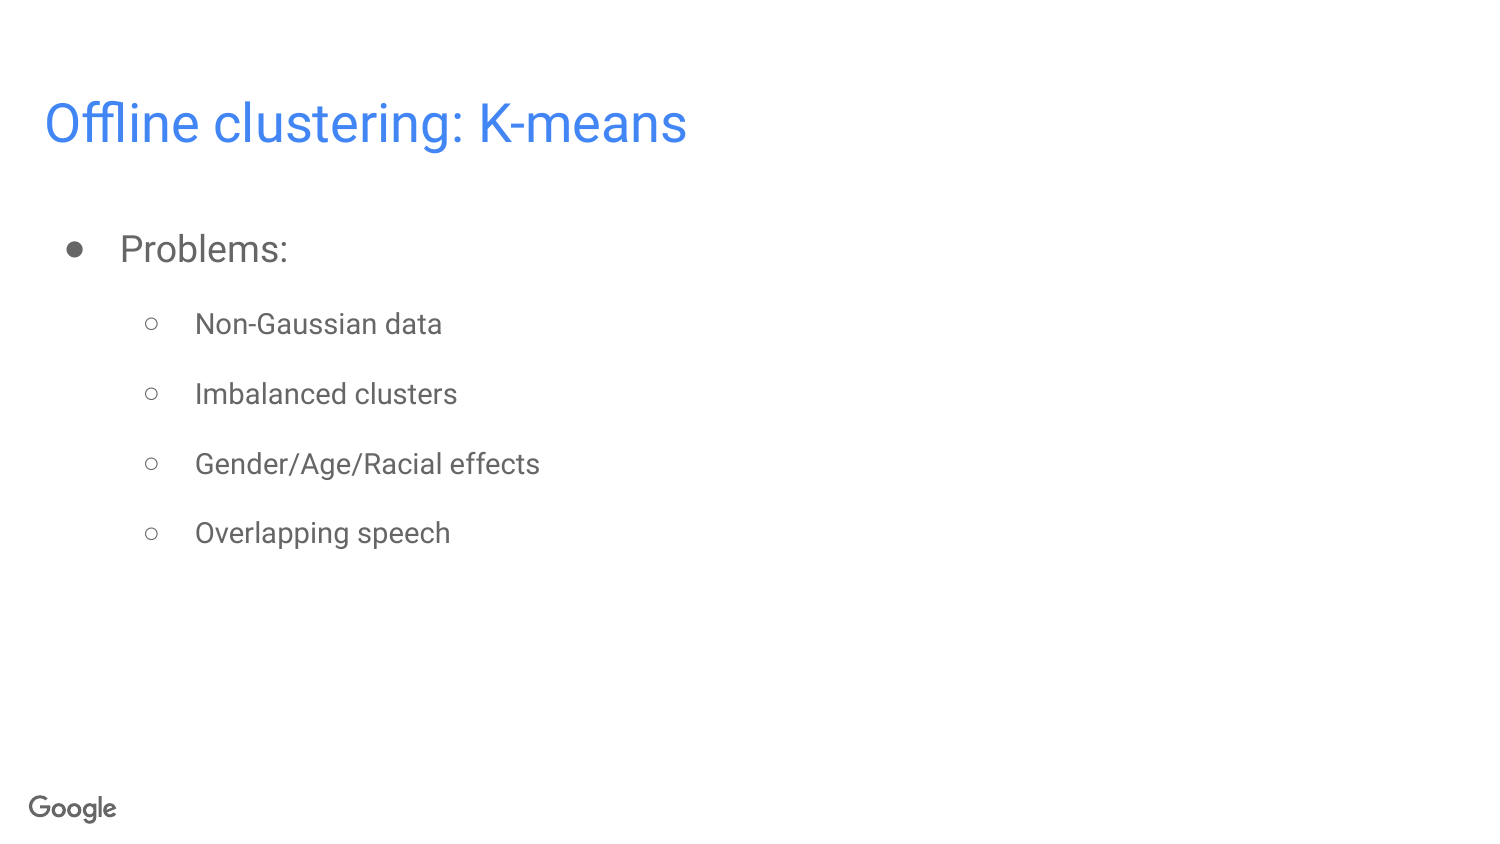

# Offline clustering: K-means
Problems:
Non-Gaussian data
Imbalanced clusters
Gender/Age/Racial effects
Overlapping speech